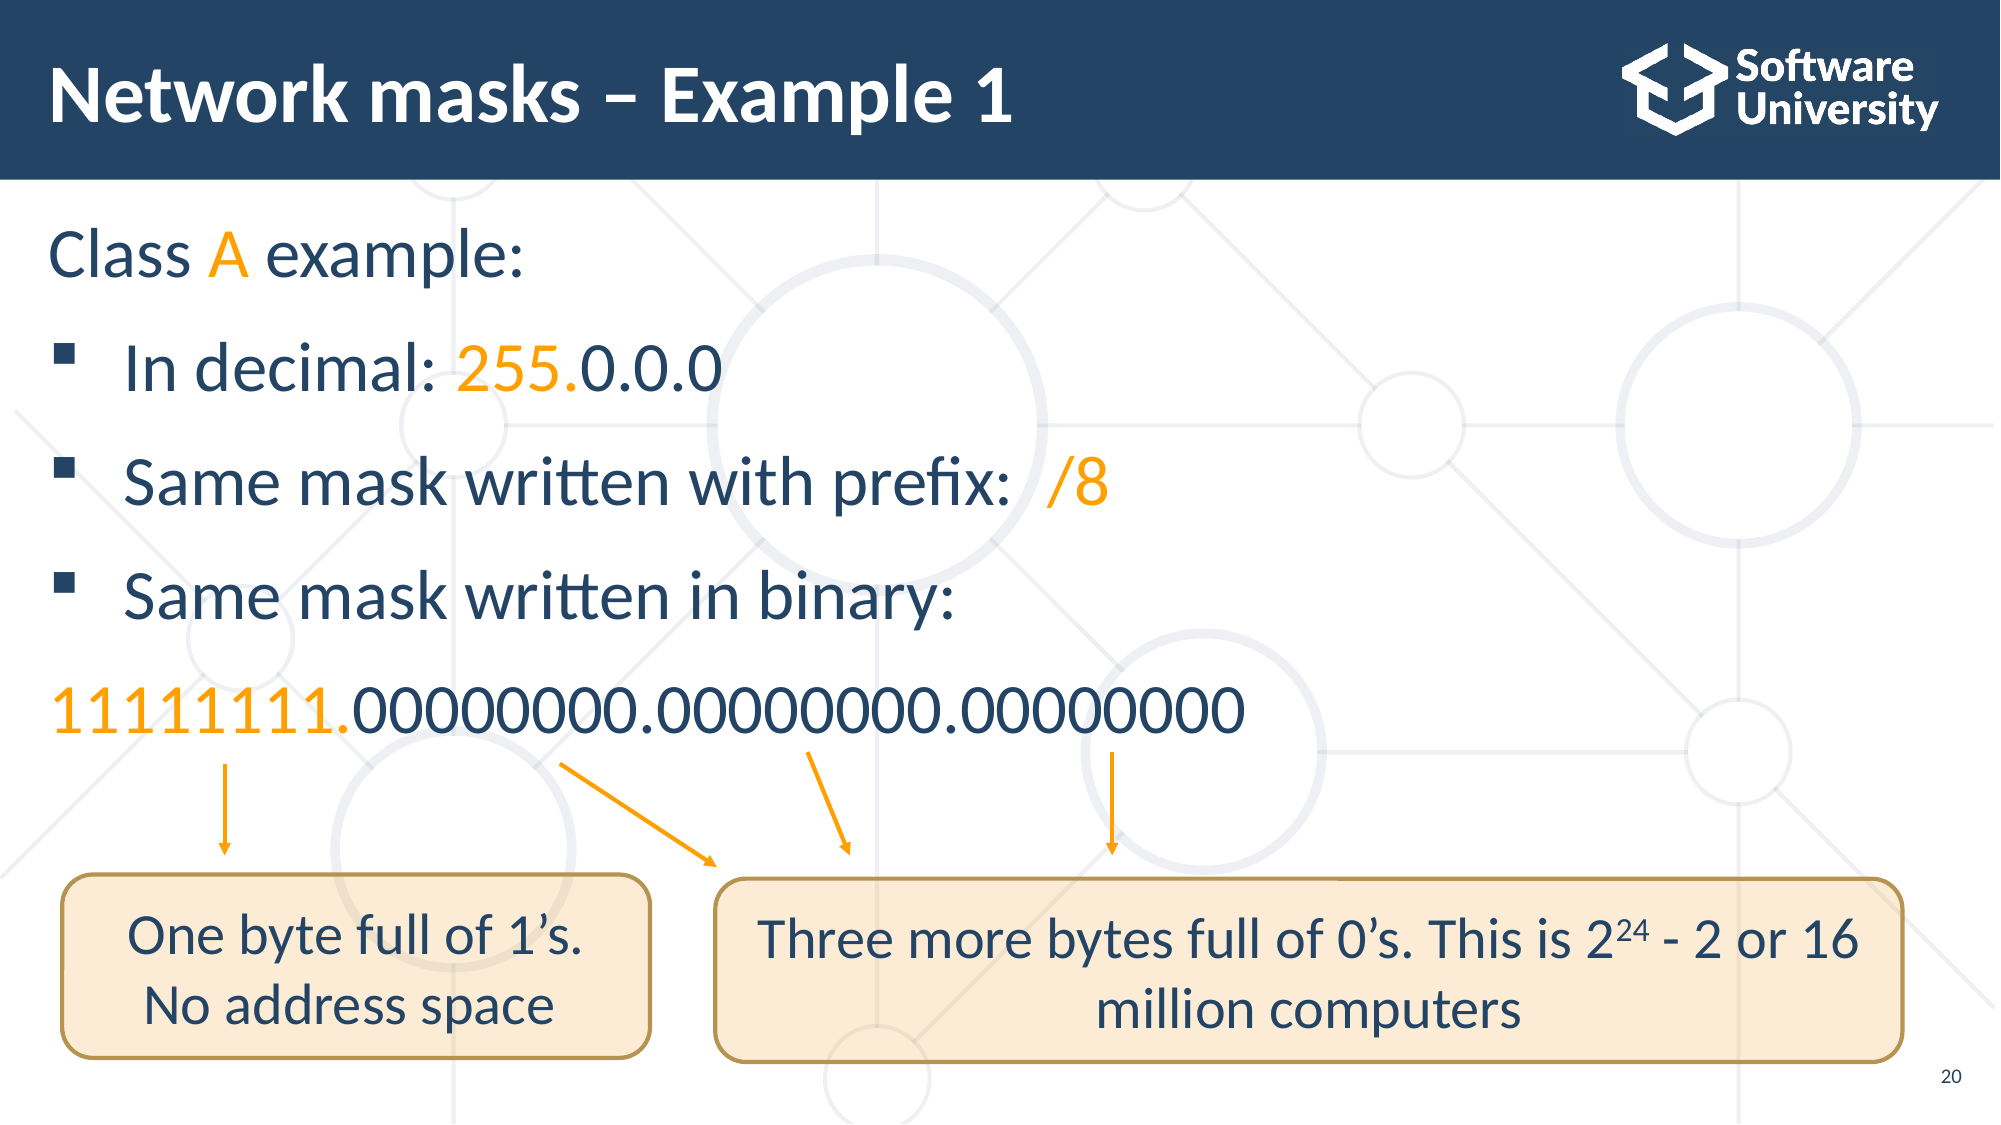

# Network masks – Example 1
Class A example:
In decimal: 255.0.0.0
Same mask written with prefix:  /8
Same mask written in binary:
11111111.00000000.00000000.00000000

One byte full of 1’s.
No address space
Three more bytes full of 0’s. This is 224 - 2 or 16 million computers
20